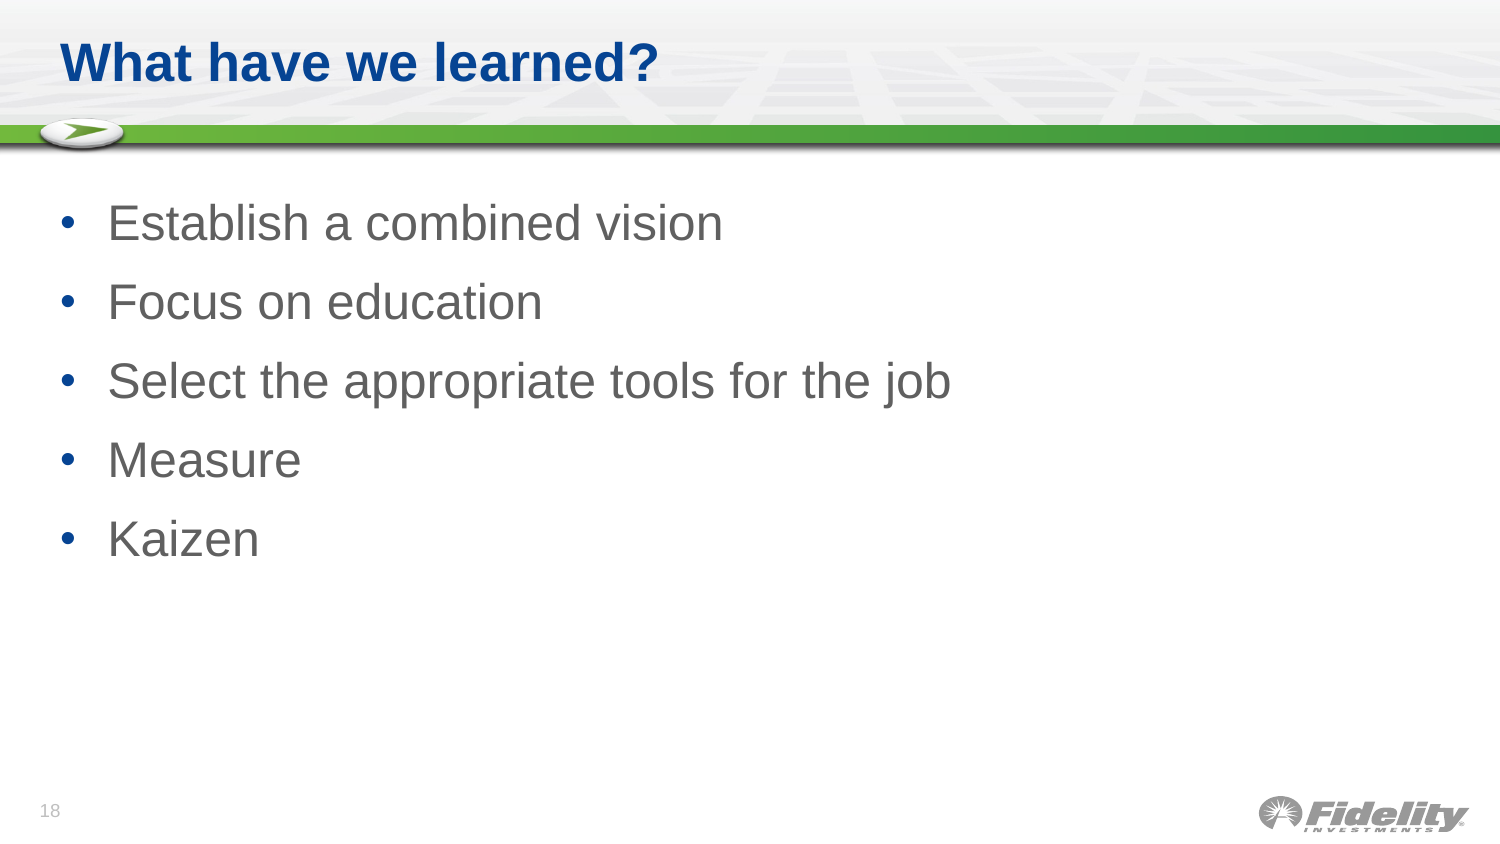

# What have we learned?
Establish a combined vision
Focus on education
Select the appropriate tools for the job
Measure
Kaizen